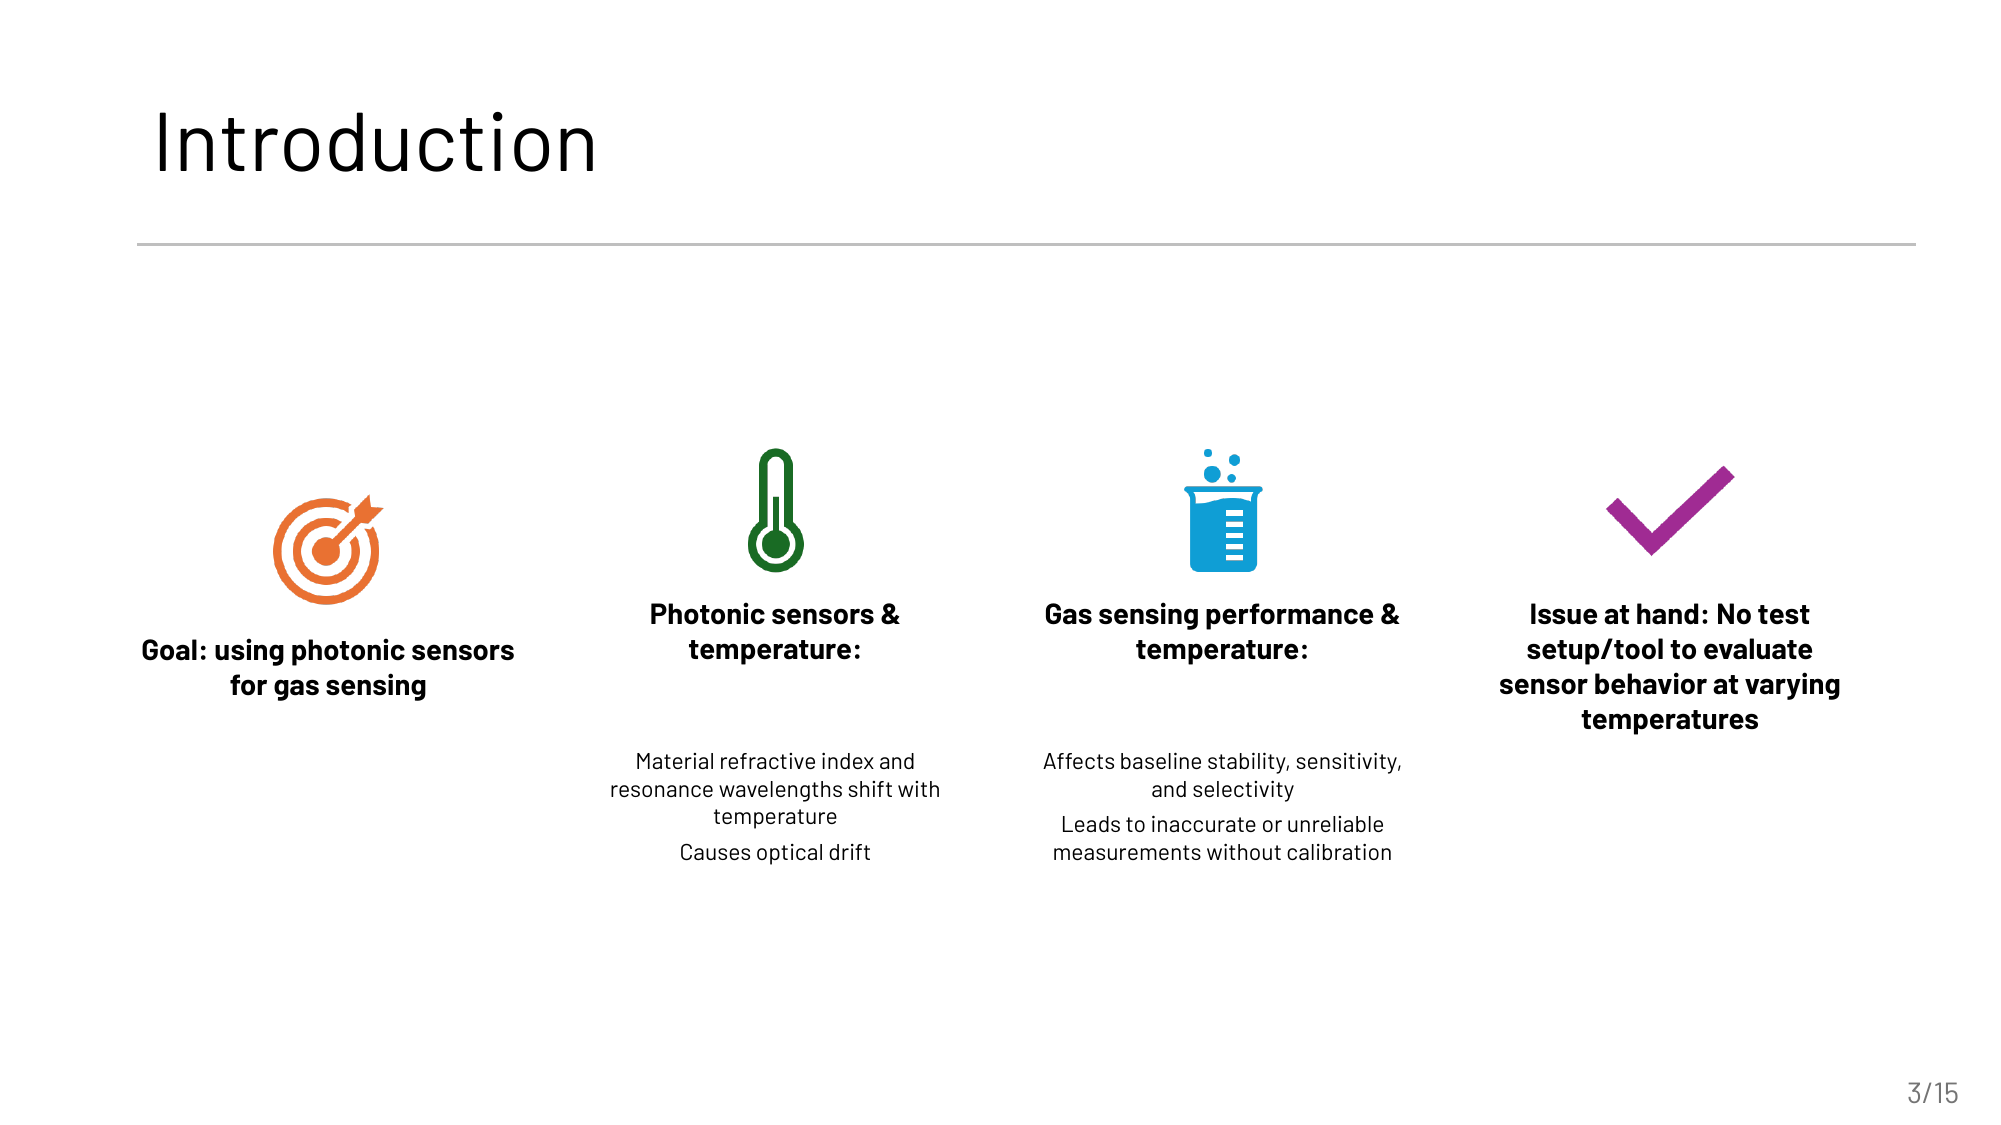

# Introduction
Goal: using photonic sensors for gas sensing
Photonic sensors & temperature:
Material refractive index and resonance wavelengths shift with temperature
Causes optical drift
Gas sensing performance & temperature:
Affects baseline stability, sensitivity, and selectivity
Leads to inaccurate or unreliable measurements without calibration
Issue at hand: No test setup/tool to evaluate sensor behavior at varying temperatures